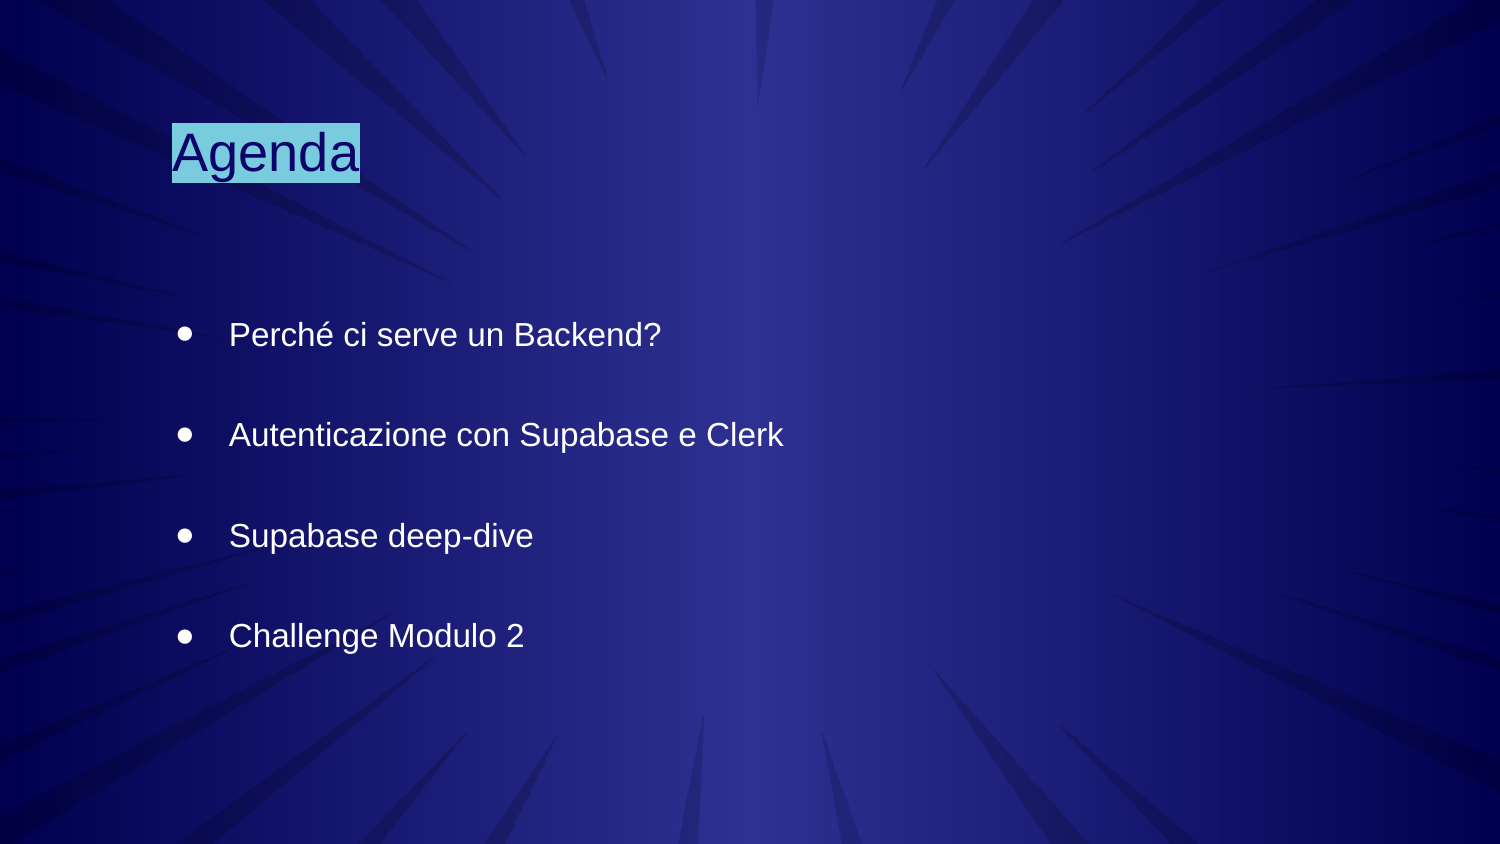

Agenda
Perché ci serve un Backend?
Autenticazione con Supabase e Clerk
Supabase deep-dive
Challenge Modulo 2